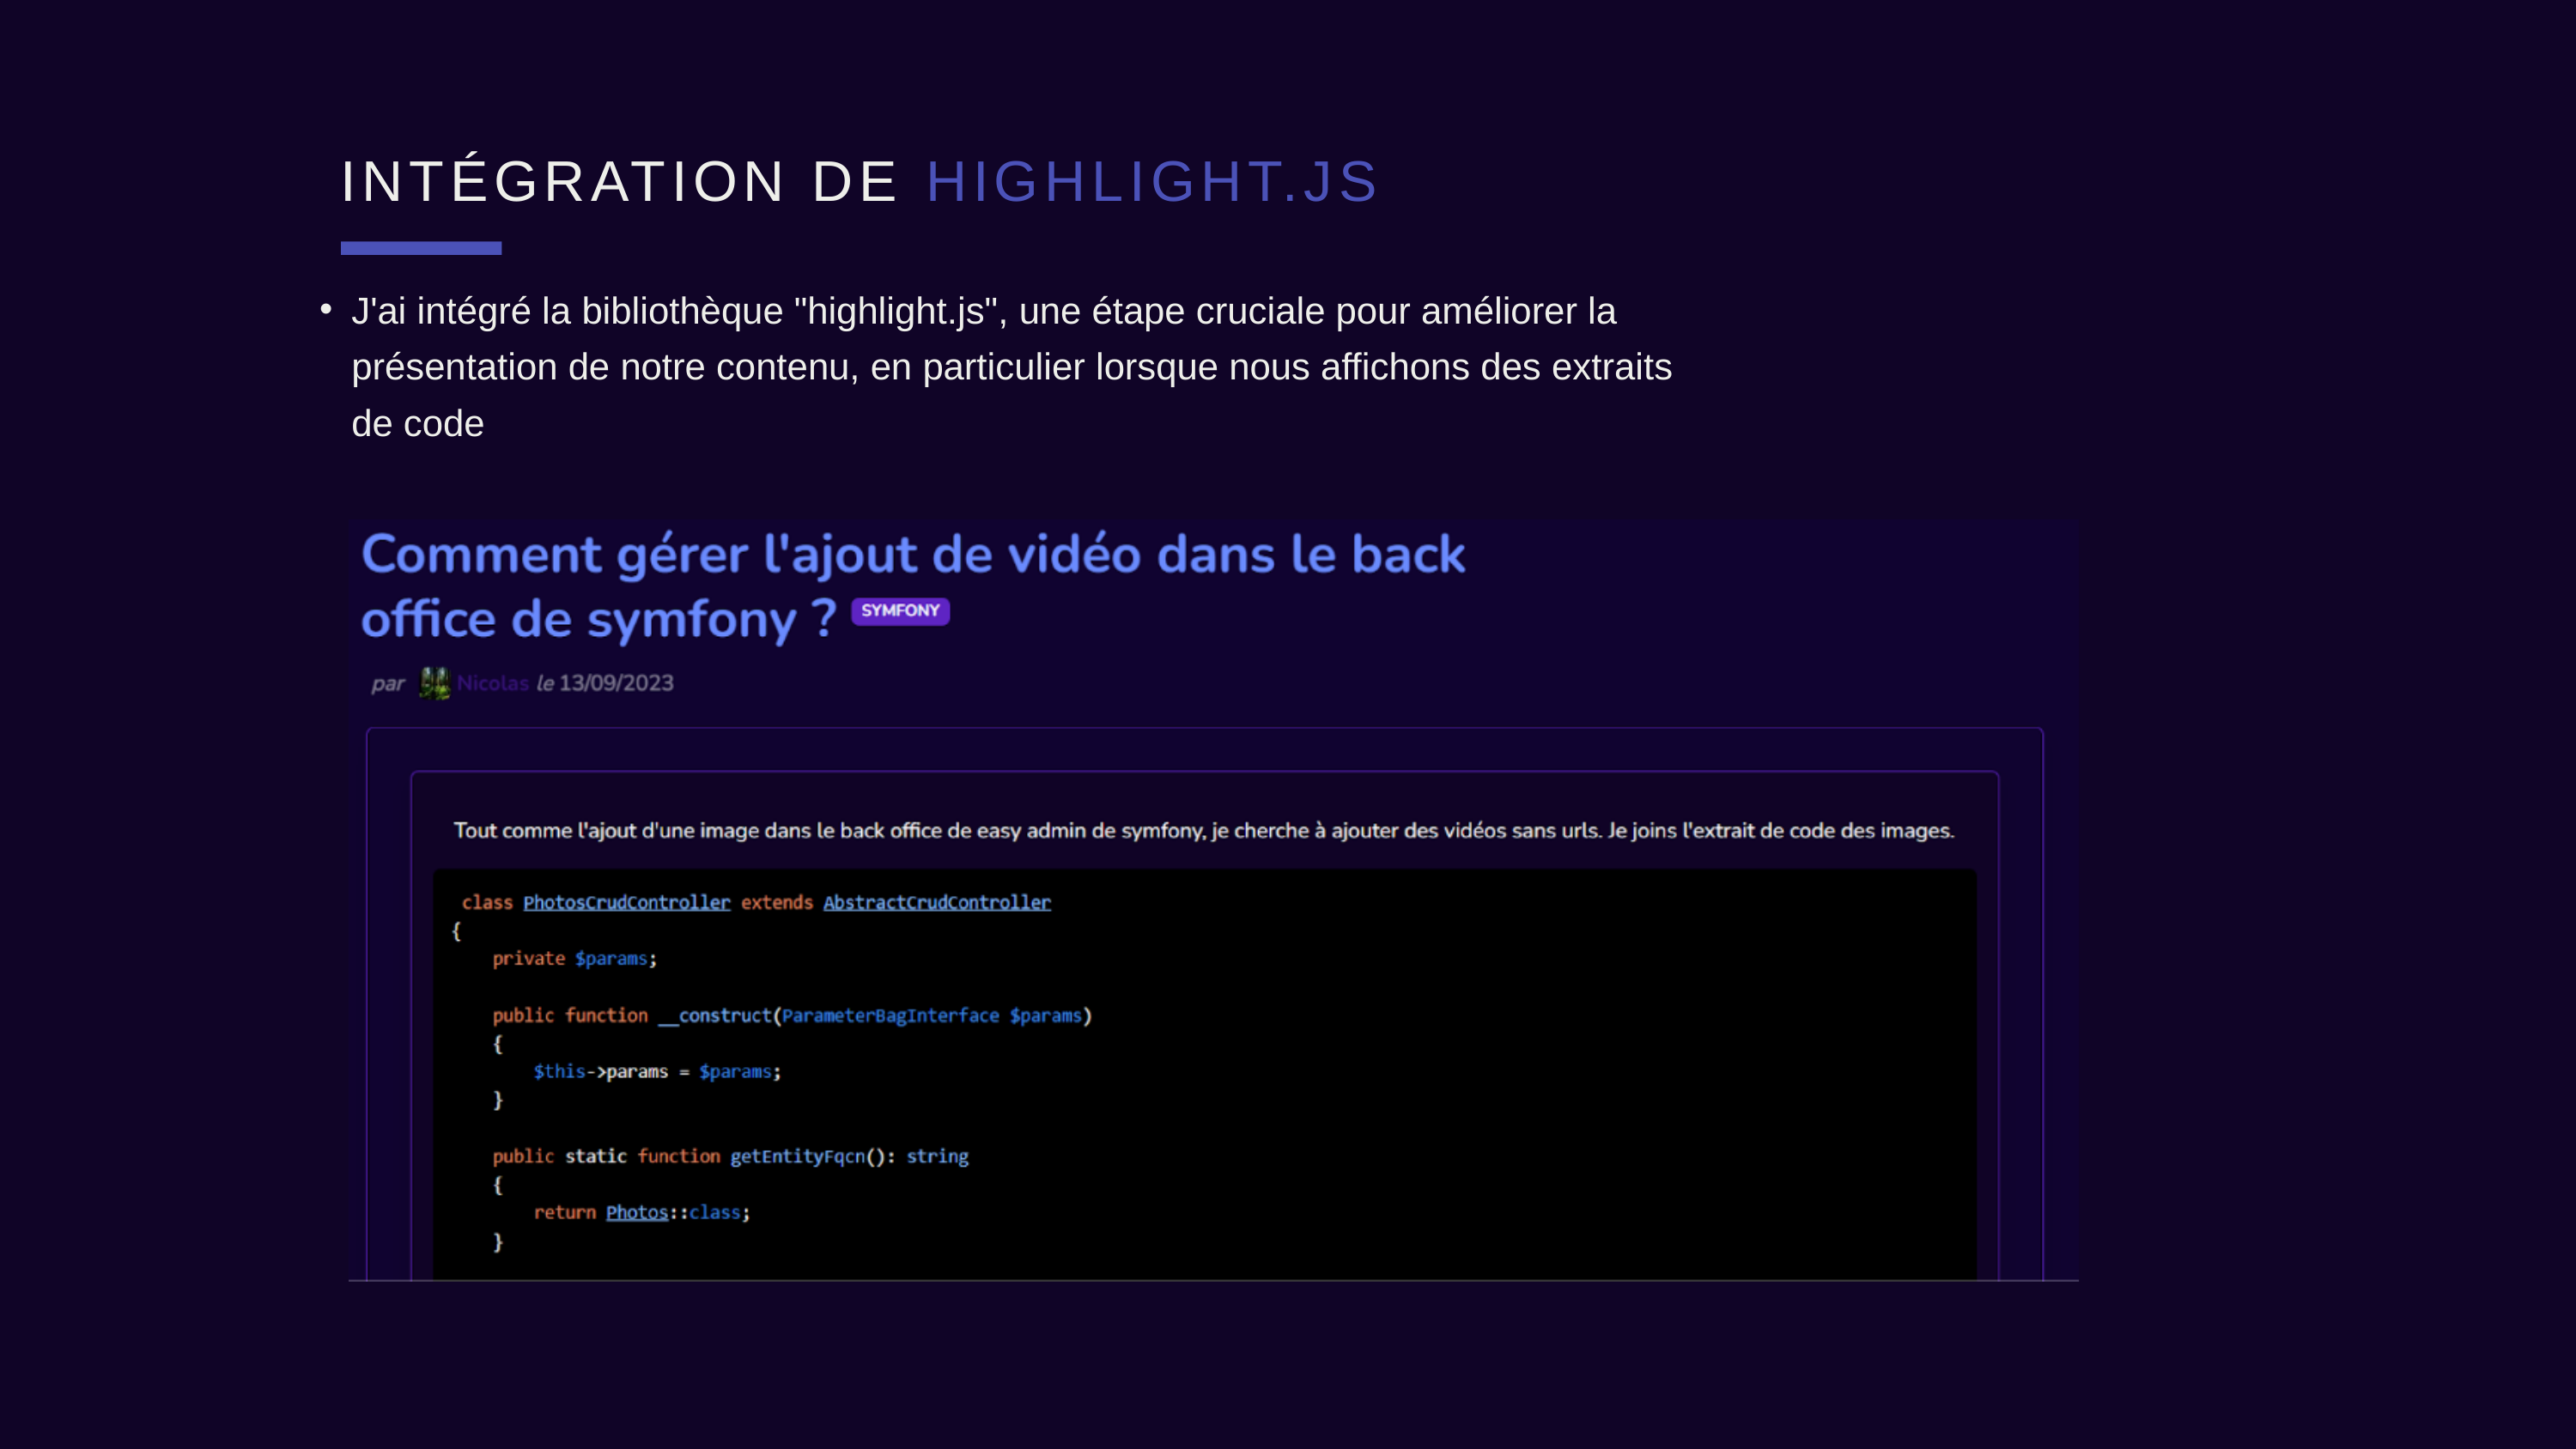

INTÉGRATION DE HIGHLIGHT.JS

J'ai intégré la bibliothèque "highlight.js", une étape cruciale pour améliorer la présentation de notre contenu, en particulier lorsque nous affichons des extraits de code